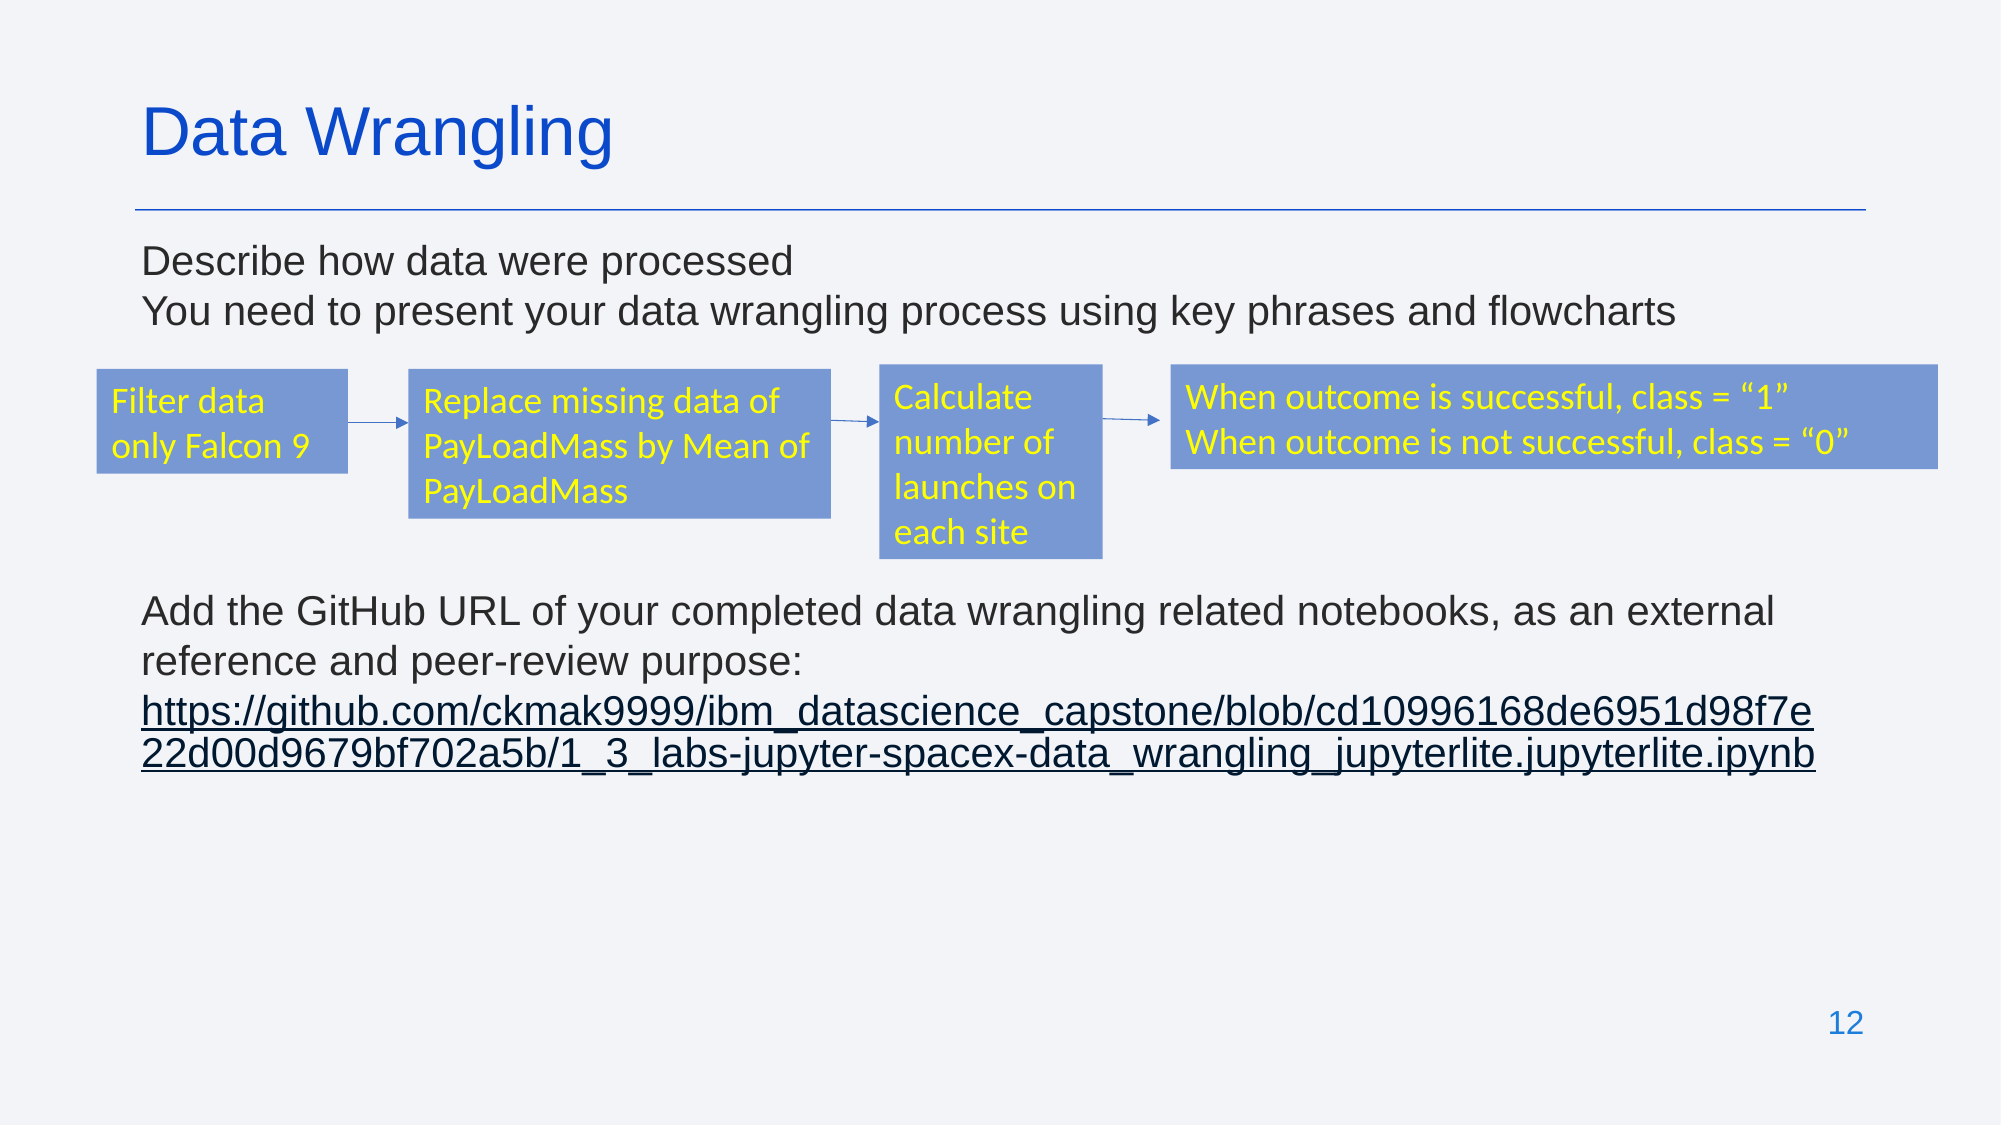

Data Wrangling
Describe how data were processed
You need to present your data wrangling process using key phrases and flowcharts

Add the GitHub URL of your completed data wrangling related notebooks, as an external reference and peer-review purpose:
https://github.com/ckmak9999/ibm_datascience_capstone/blob/cd10996168de6951d98f7e22d00d9679bf702a5b/1_3_labs-jupyter-spacex-data_wrangling_jupyterlite.jupyterlite.ipynb

Calculate number of launches on each site
When outcome is successful, class = “1”
When outcome is not successful, class = “0”
Filter data only Falcon 9
Replace missing data of PayLoadMass by Mean of PayLoadMass
12